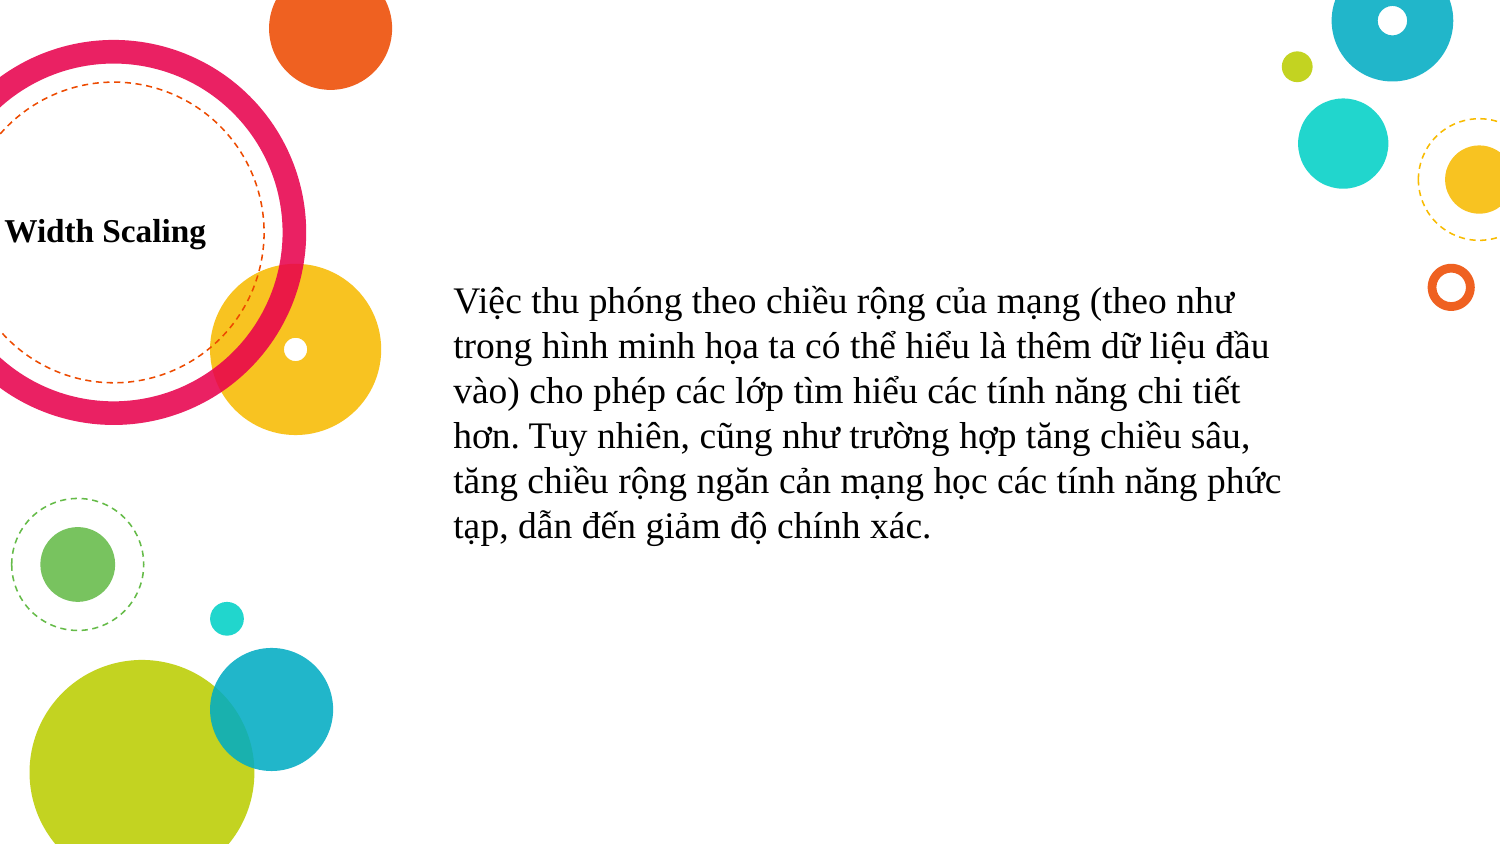

Width Scaling
Việc thu phóng theo chiều rộng của mạng (theo như trong hình minh họa ta có thể hiểu là thêm dữ liệu đầu vào) cho phép các lớp tìm hiểu các tính năng chi tiết hơn. Tuy nhiên, cũng như trường hợp tăng chiều sâu, tăng chiều rộng ngăn cản mạng học các tính năng phức tạp, dẫn đến giảm độ chính xác.